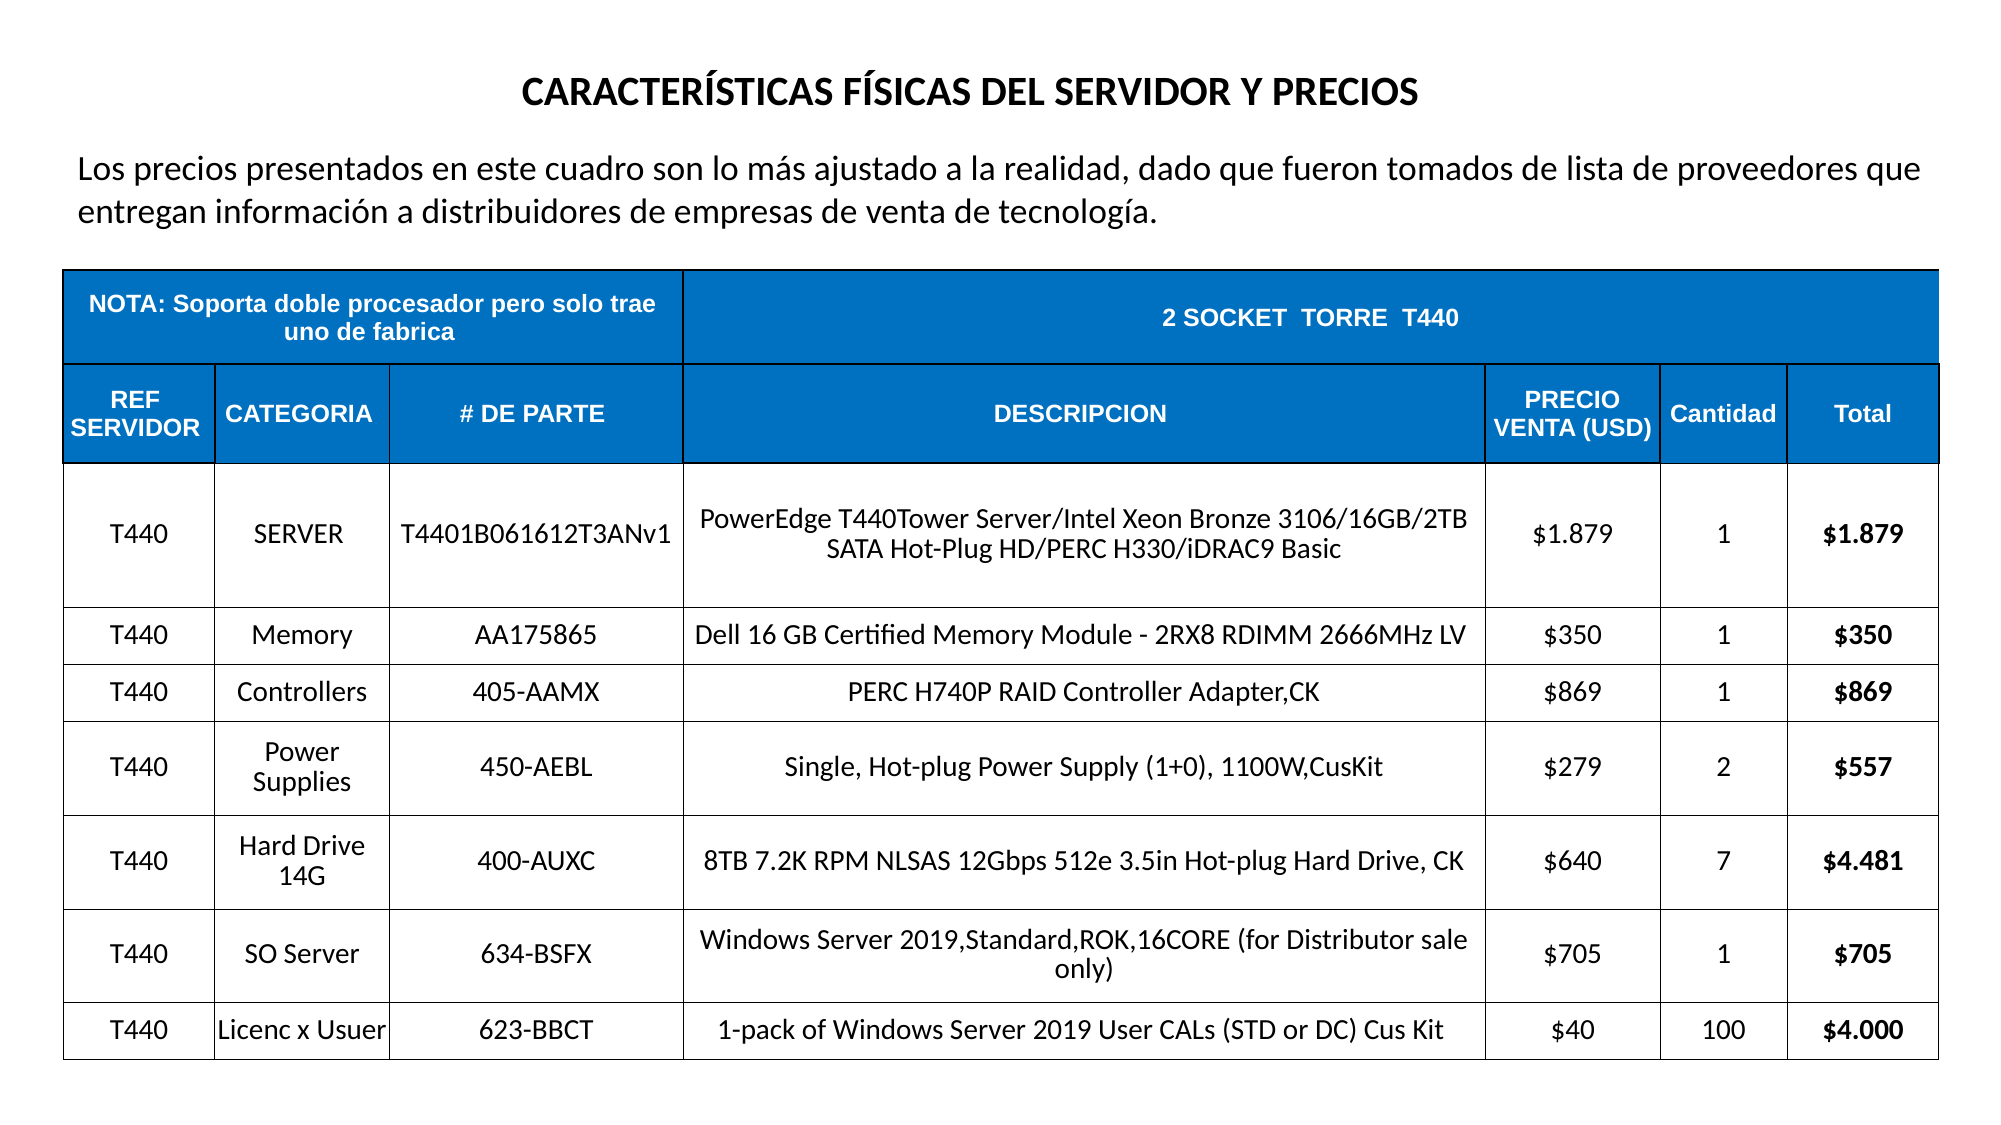

CARACTERÍSTICAS FÍSICAS DEL SERVIDOR Y PRECIOS
Los precios presentados en este cuadro son lo más ajustado a la realidad, dado que fueron tomados de lista de proveedores que entregan información a distribuidores de empresas de venta de tecnología.
| NOTA: Soporta doble procesador pero solo trae uno de fabrica |  |  | 2 SOCKET TORRE T440 |  |  |  |
| --- | --- | --- | --- | --- | --- | --- |
| REF SERVIDOR | CATEGORIA | # DE PARTE | DESCRIPCION | PRECIO VENTA (USD) | Cantidad | Total |
| T440 | SERVER | T4401B061612T3ANv1 | PowerEdge T440Tower Server/Intel Xeon Bronze 3106/16GB/2TB SATA Hot-Plug HD/PERC H330/iDRAC9 Basic | $1.879 | 1 | $1.879 |
| T440 | Memory | AA175865 | Dell 16 GB Certified Memory Module - 2RX8 RDIMM 2666MHz LV | $350 | 1 | $350 |
| T440 | Controllers | 405-AAMX | PERC H740P RAID Controller Adapter,CK | $869 | 1 | $869 |
| T440 | Power Supplies | 450-AEBL | Single, Hot-plug Power Supply (1+0), 1100W,CusKit | $279 | 2 | $557 |
| T440 | Hard Drive 14G | 400-AUXC | 8TB 7.2K RPM NLSAS 12Gbps 512e 3.5in Hot-plug Hard Drive, CK | $640 | 7 | $4.481 |
| T440 | SO Server | 634-BSFX | Windows Server 2019,Standard,ROK,16CORE (for Distributor sale only) | $705 | 1 | $705 |
| T440 | Licenc x Usuer | 623-BBCT | 1-pack of Windows Server 2019 User CALs (STD or DC) Cus Kit | $40 | 100 | $4.000 |